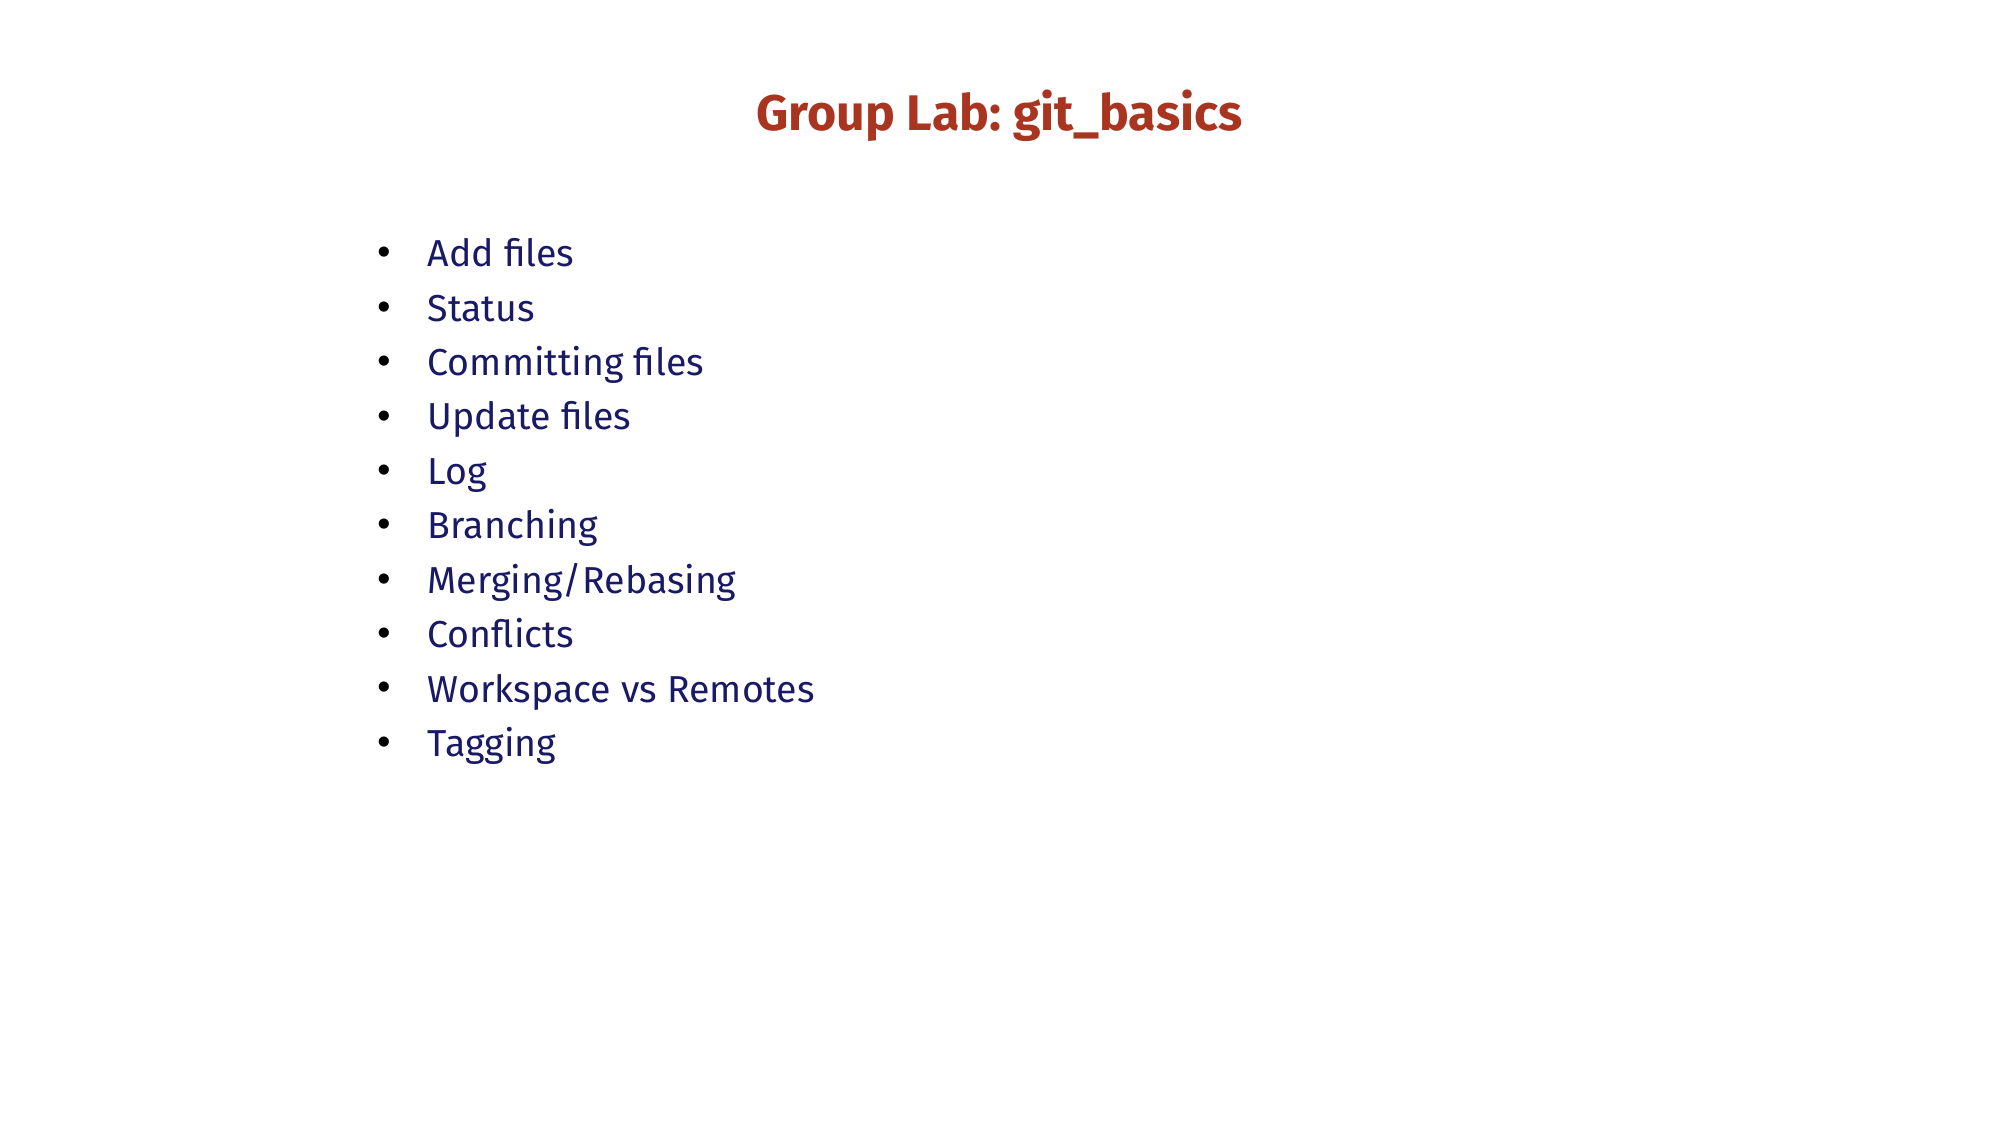

# Group Lab: git_basics
Add files
Status
Committing files
Update files
Log
Branching
Merging/Rebasing
Conflicts
Workspace vs Remotes
Tagging